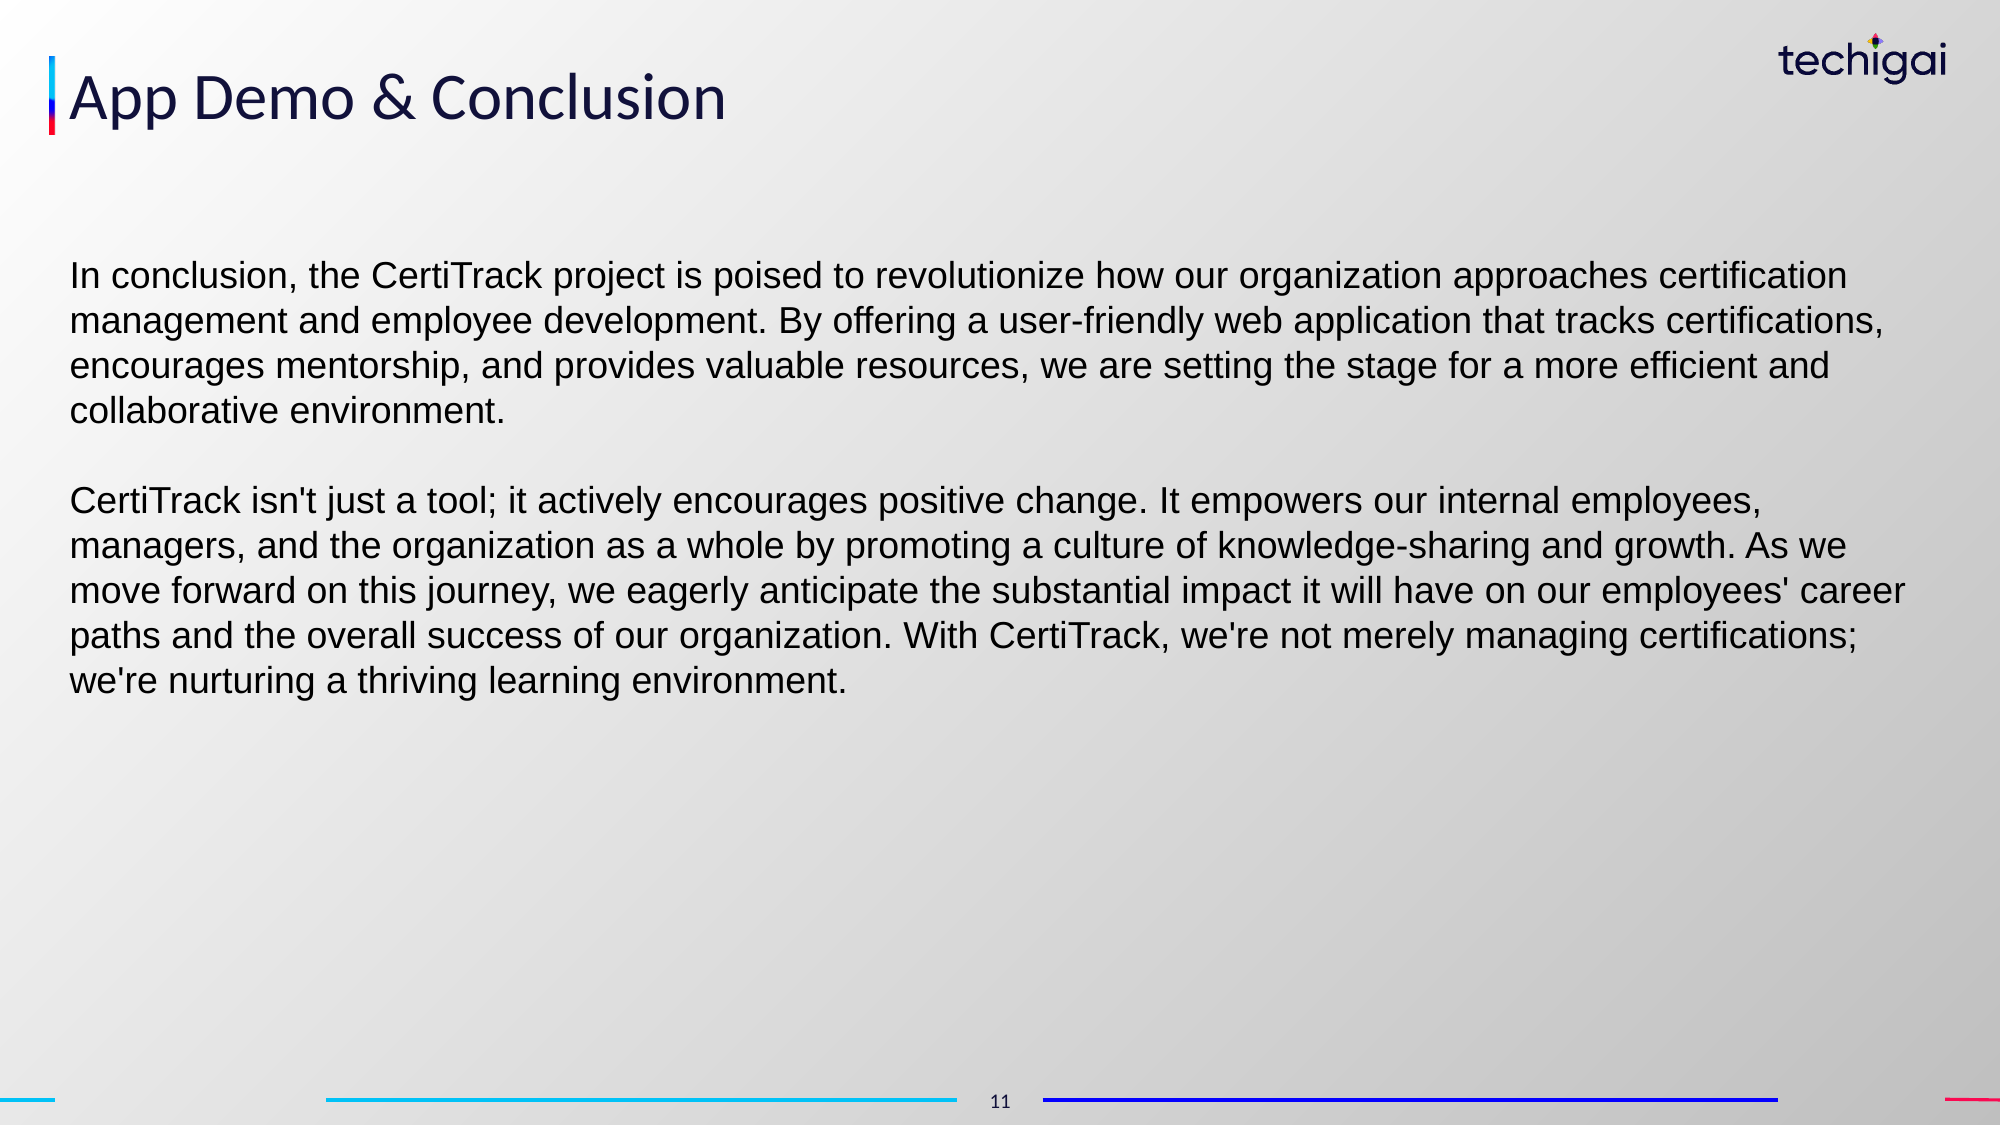

# App Demo & Conclusion
In conclusion, the CertiTrack project is poised to revolutionize how our organization approaches certification management and employee development. By offering a user-friendly web application that tracks certifications, encourages mentorship, and provides valuable resources, we are setting the stage for a more efficient and collaborative environment.

CertiTrack isn't just a tool; it actively encourages positive change. It empowers our internal employees, managers, and the organization as a whole by promoting a culture of knowledge-sharing and growth. As we move forward on this journey, we eagerly anticipate the substantial impact it will have on our employees' career paths and the overall success of our organization. With CertiTrack, we're not merely managing certifications; we're nurturing a thriving learning environment.
11